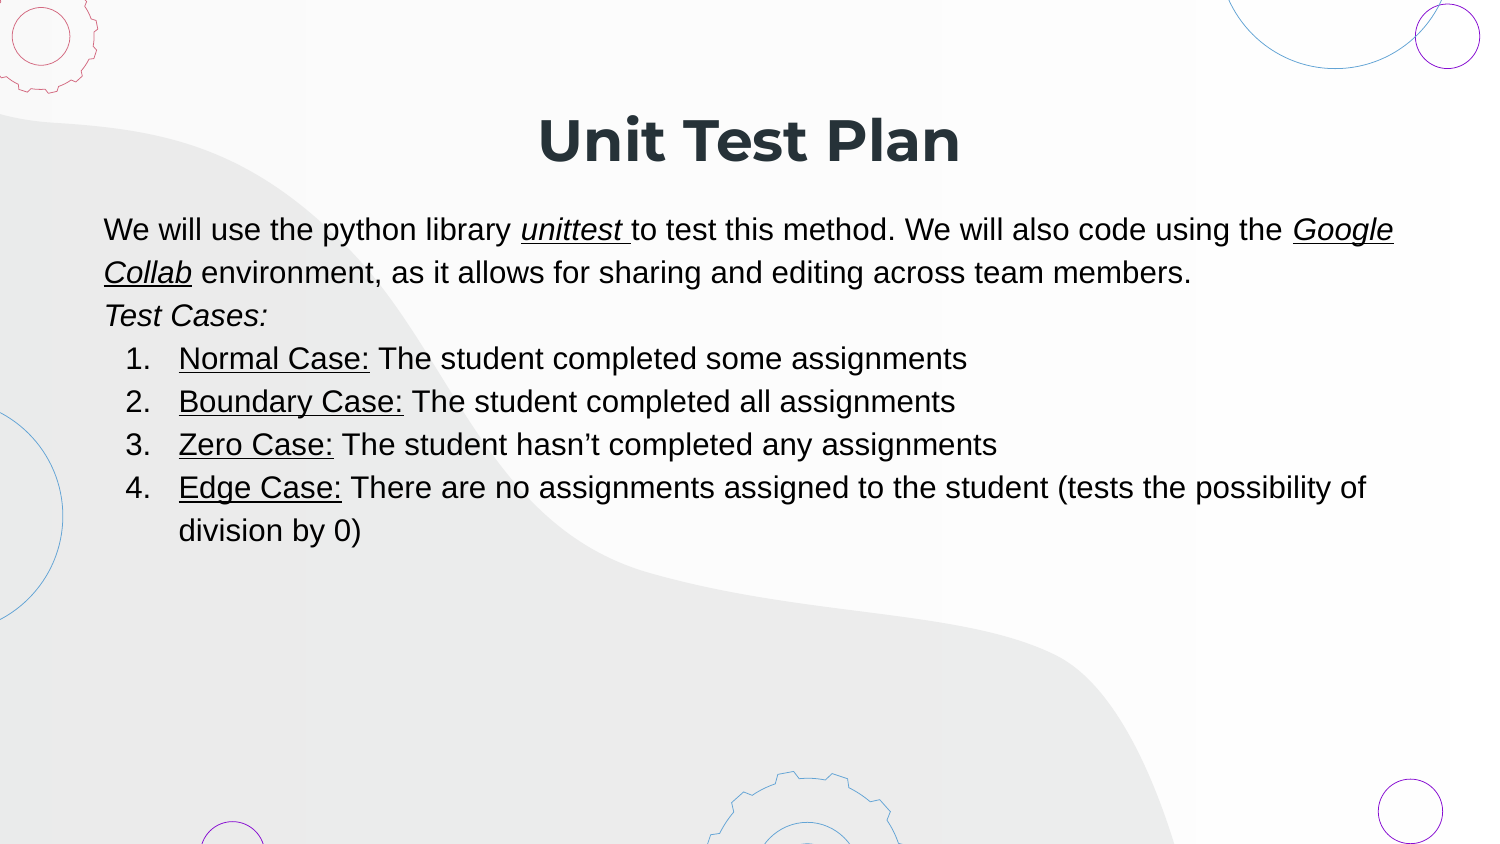

# Unit Test Plan
We will use the python library unittest to test this method. We will also code using the Google Collab environment, as it allows for sharing and editing across team members.
Test Cases:
Normal Case: The student completed some assignments
Boundary Case: The student completed all assignments
Zero Case: The student hasn’t completed any assignments
Edge Case: There are no assignments assigned to the student (tests the possibility of division by 0)